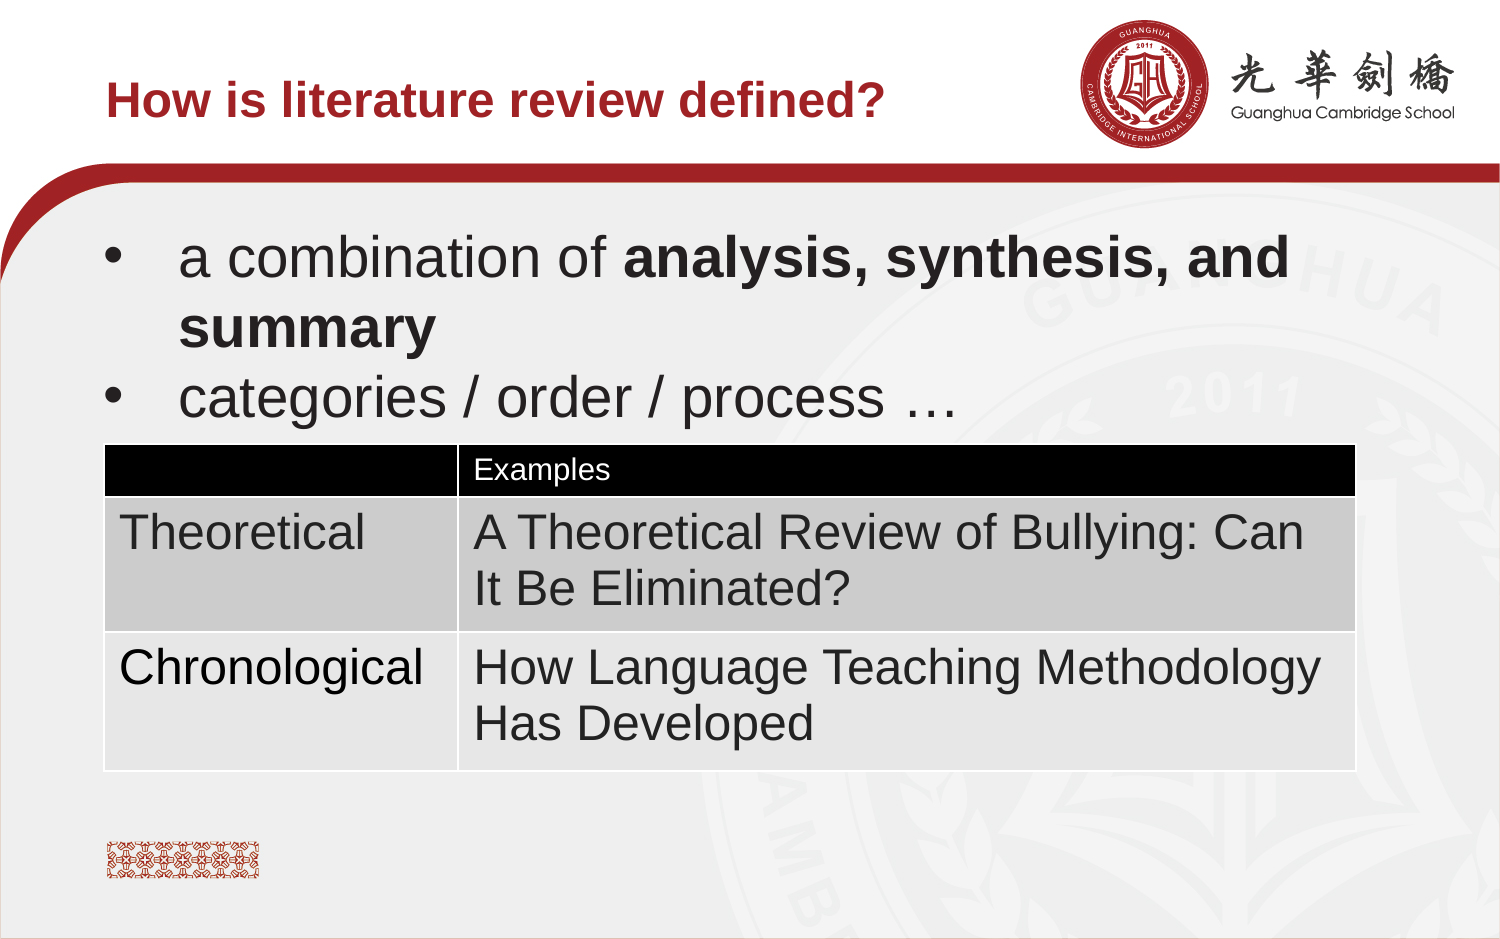

How is literature review defined?
a combination of analysis, synthesis, and summary
categories / order / process …

|  | Examples |
| --- | --- |
| Theoretical | A Theoretical Review of Bullying: Can It Be Eliminated? |
| Chronological | How Language Teaching Methodology Has Developed |